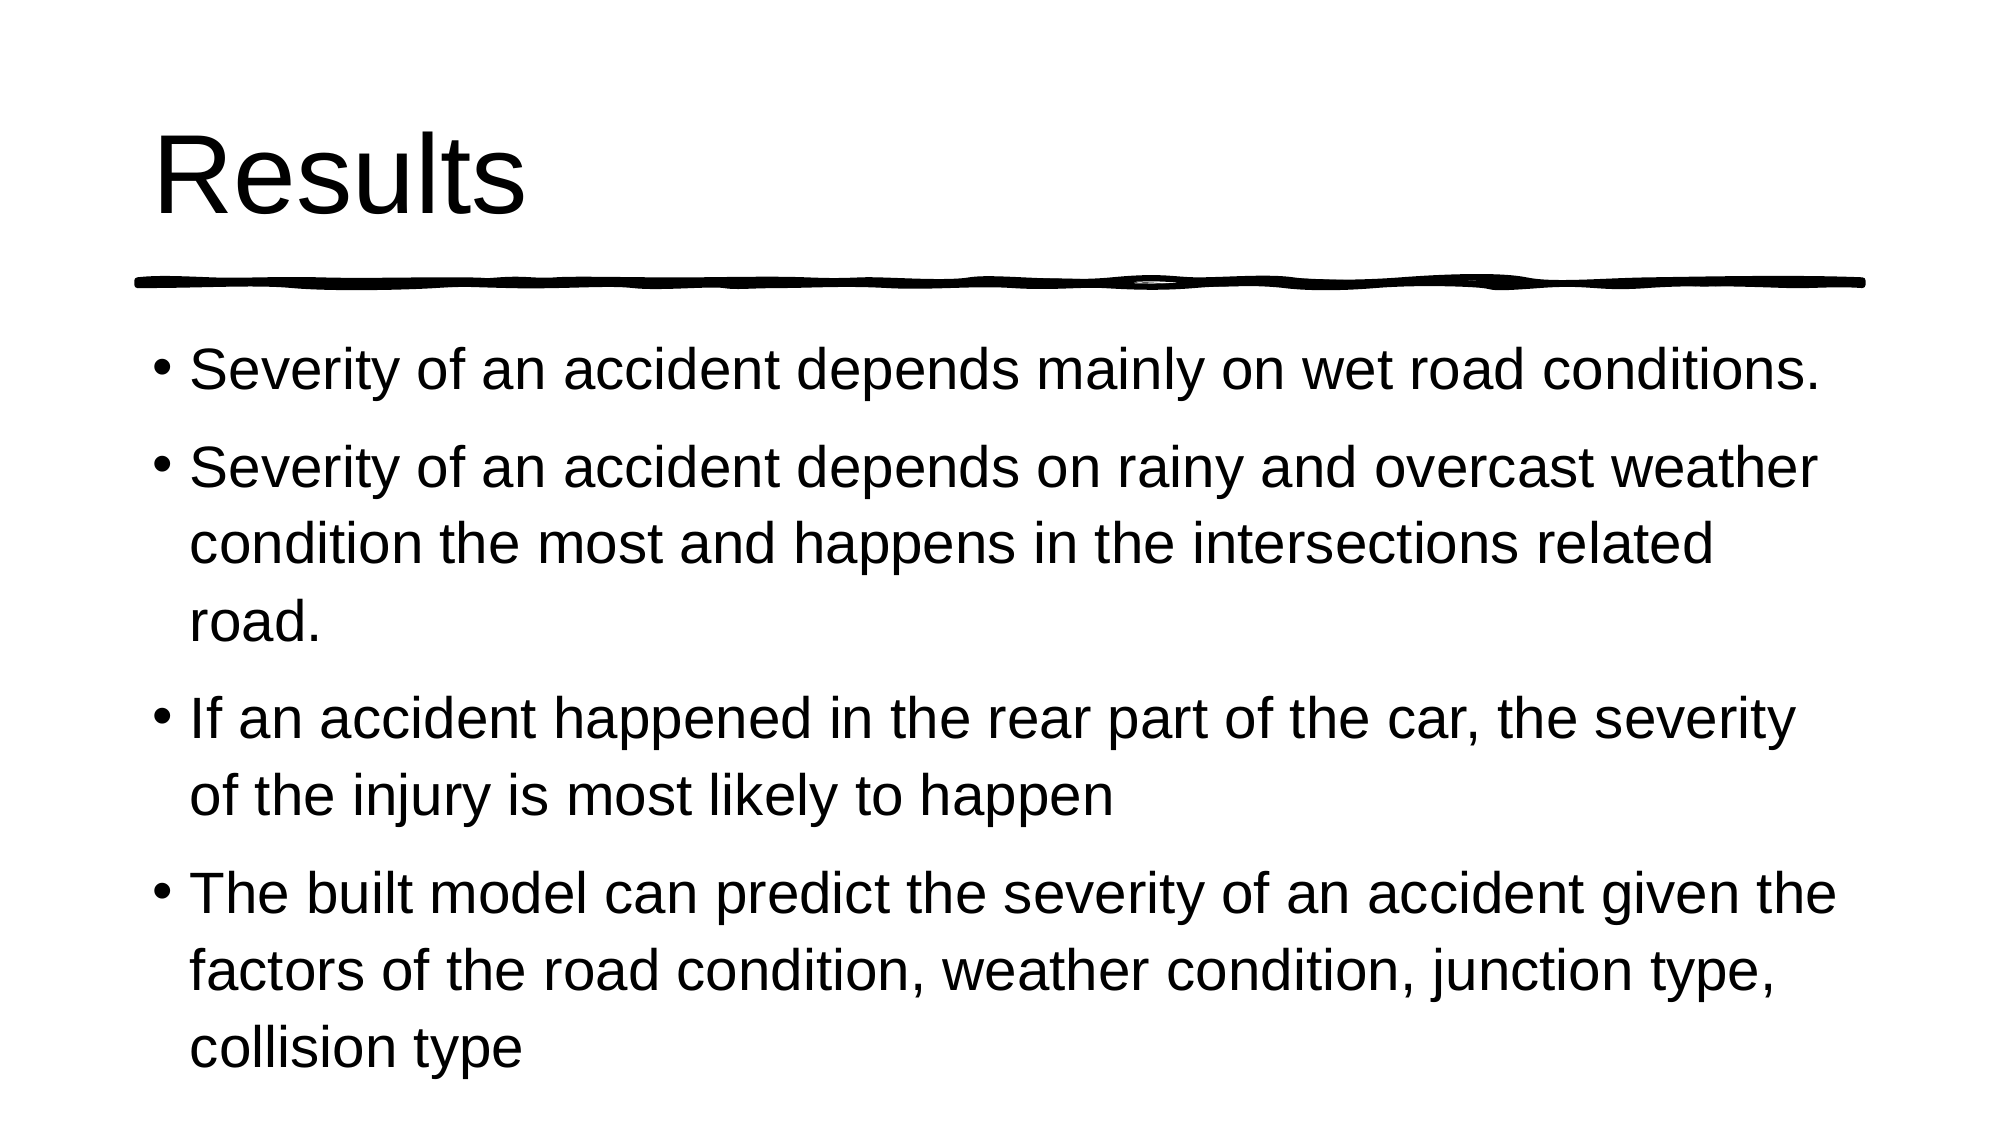

# Results
Severity of an accident depends mainly on wet road conditions.
Severity of an accident depends on rainy and overcast weather condition the most and happens in the intersections related road.
If an accident happened in the rear part of the car, the severity of the injury is most likely to happen
The built model can predict the severity of an accident given the factors of the road condition, weather condition, junction type, collision type